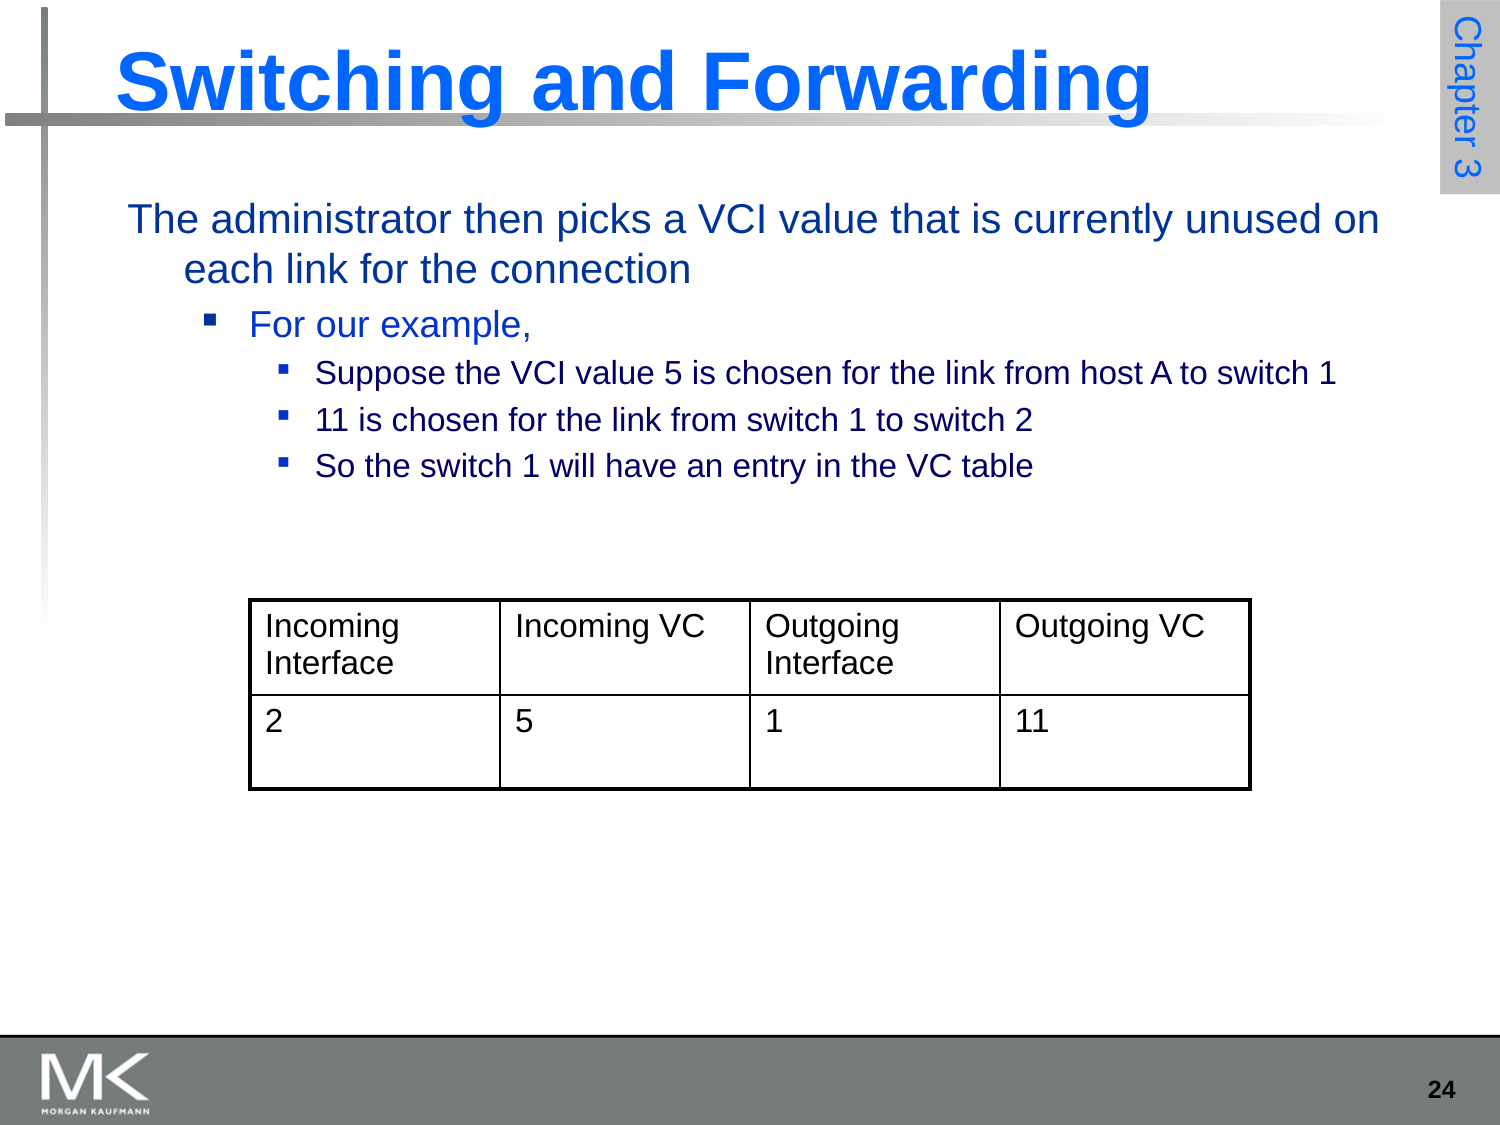

# Switching and Forwarding
The administrator then picks a VCI value that is currently unused on each link for the connection
For our example,
Suppose the VCI value 5 is chosen for the link from host A to switch 1
11 is chosen for the link from switch 1 to switch 2
So the switch 1 will have an entry in the VC table

| Incoming Interface | Incoming VC | Outgoing Interface | Outgoing VC |
| --- | --- | --- | --- |
| 2 | 5 | 1 | 11 |